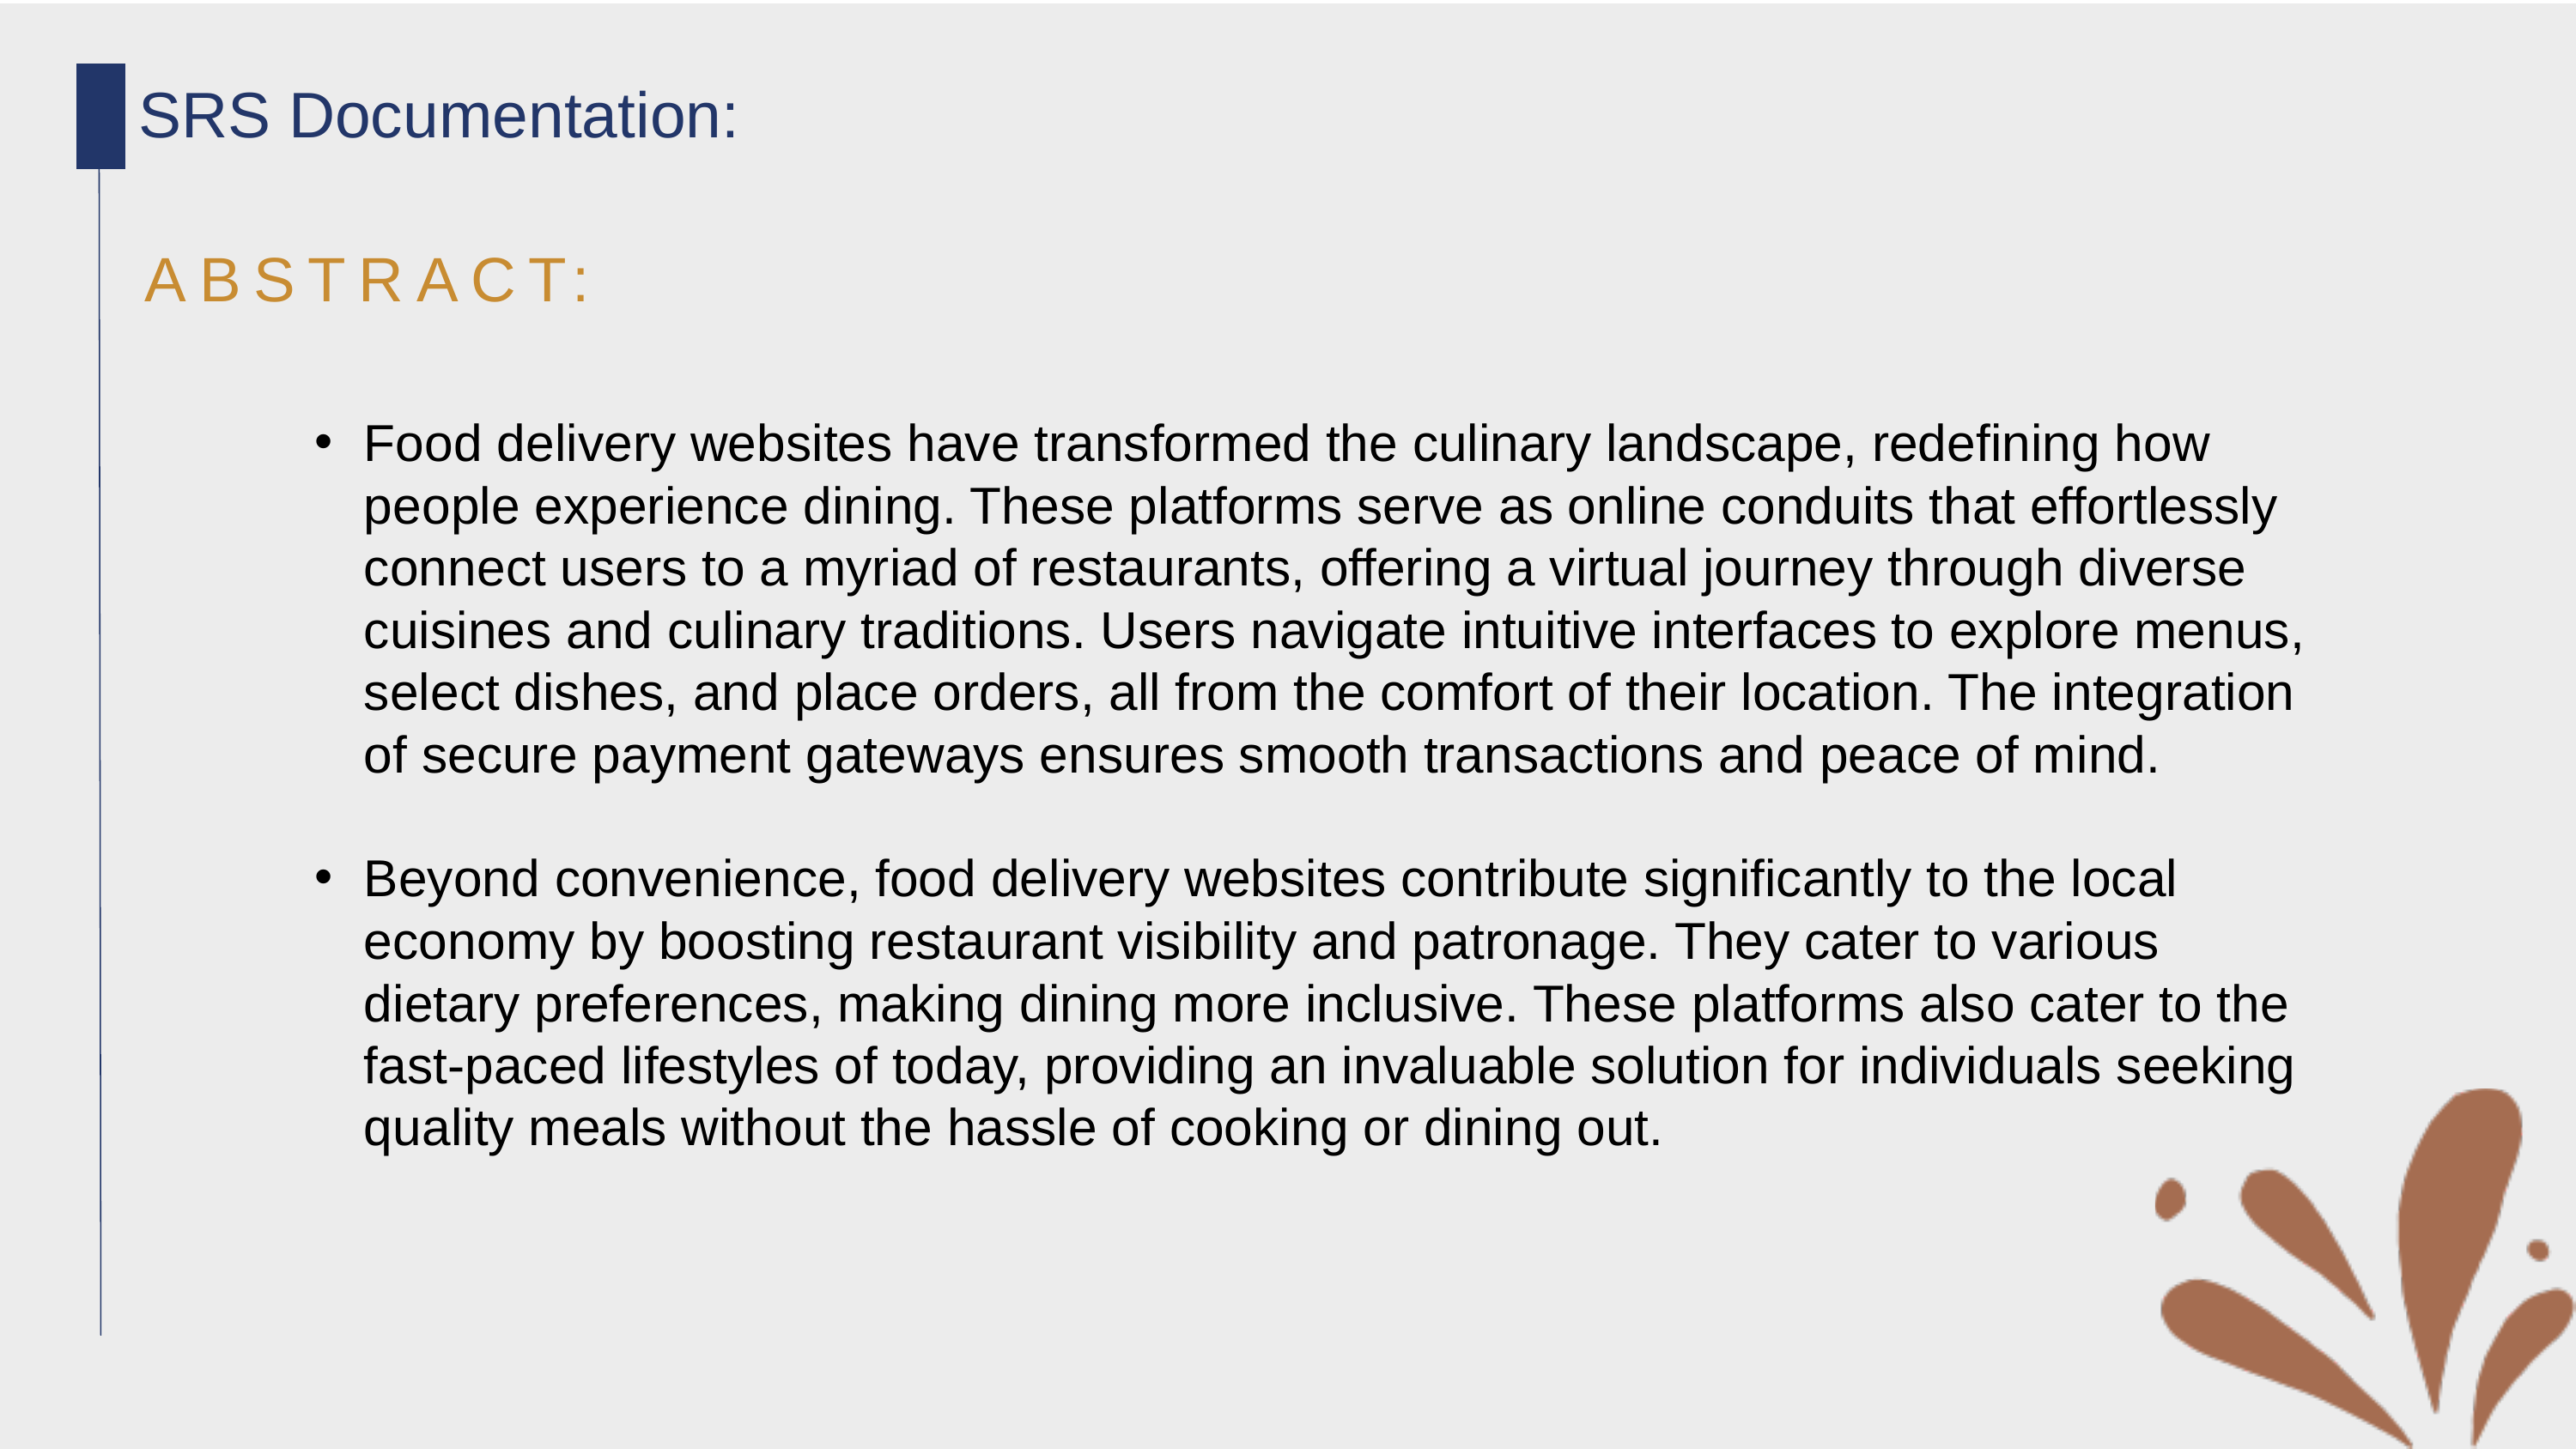

SRS Documentation:

ABSTRACT:
Food delivery websites have transformed the culinary landscape, redefining how people experience dining. These platforms serve as online conduits that effortlessly connect users to a myriad of restaurants, offering a virtual journey through diverse cuisines and culinary traditions. Users navigate intuitive interfaces to explore menus, select dishes, and place orders, all from the comfort of their location. The integration of secure payment gateways ensures smooth transactions and peace of mind.

Beyond convenience, food delivery websites contribute significantly to the local economy by boosting restaurant visibility and patronage. They cater to various dietary preferences, making dining more inclusive. These platforms also cater to the fast-paced lifestyles of today, providing an invaluable solution for individuals seeking quality meals without the hassle of cooking or dining out.